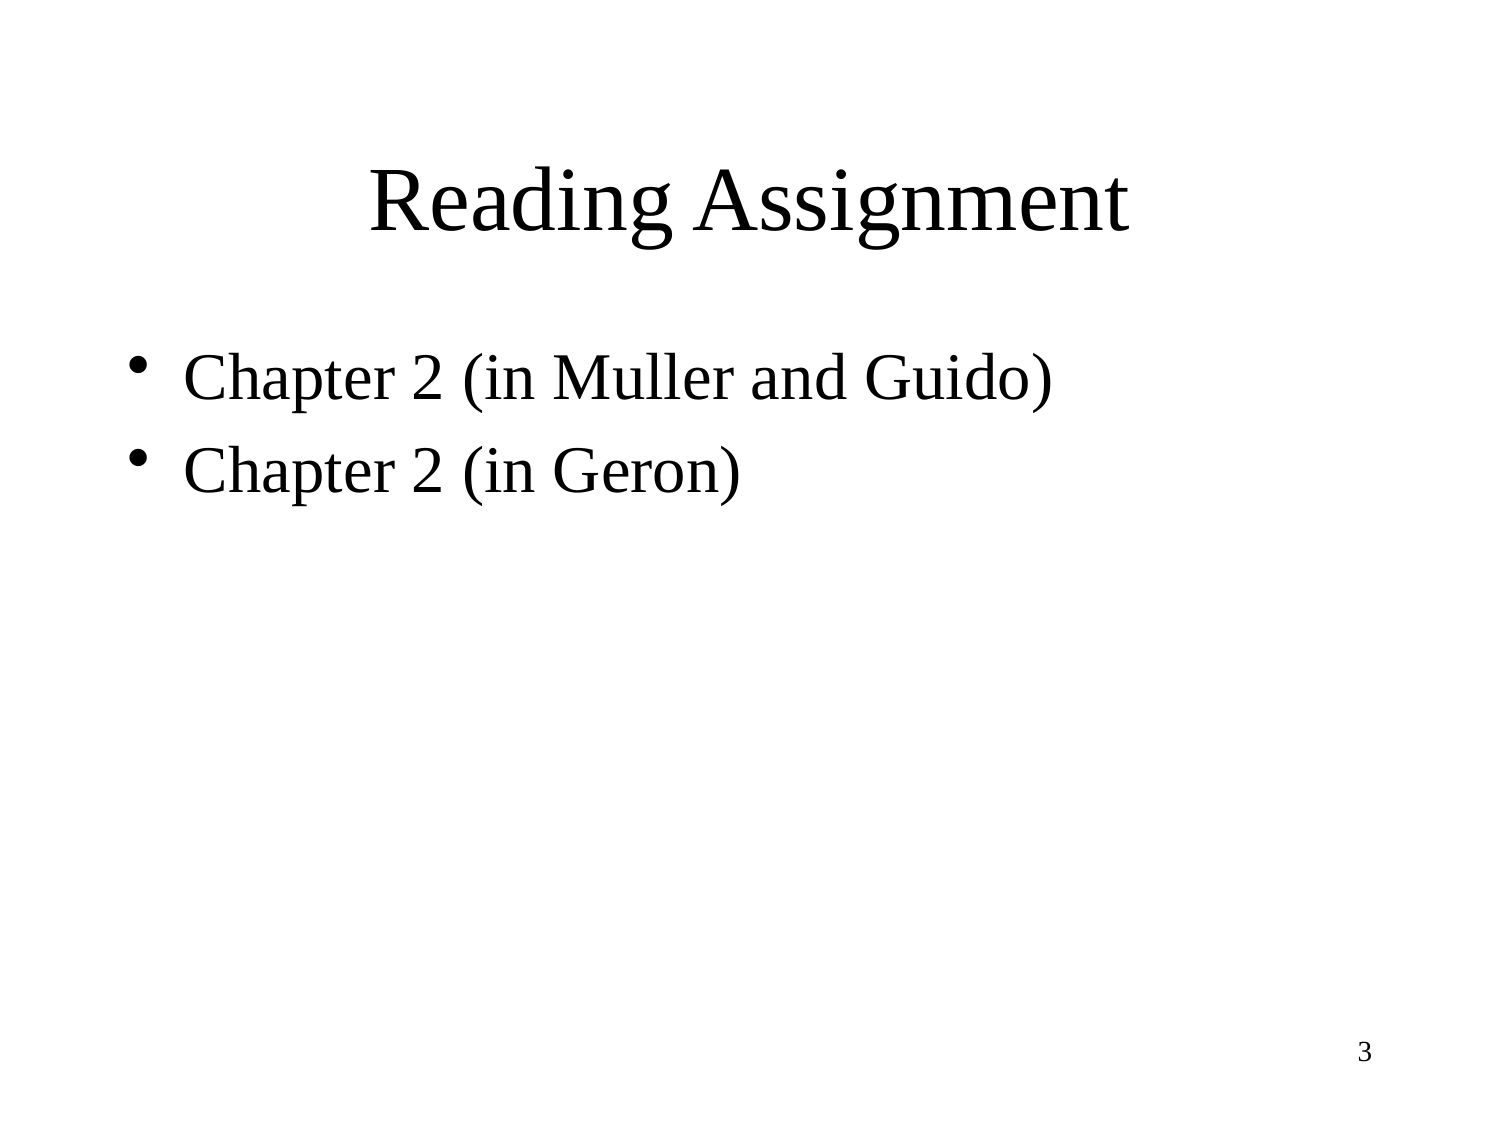

# Reading Assignment
Chapter 2 (in Muller and Guido)
Chapter 2 (in Geron)
3